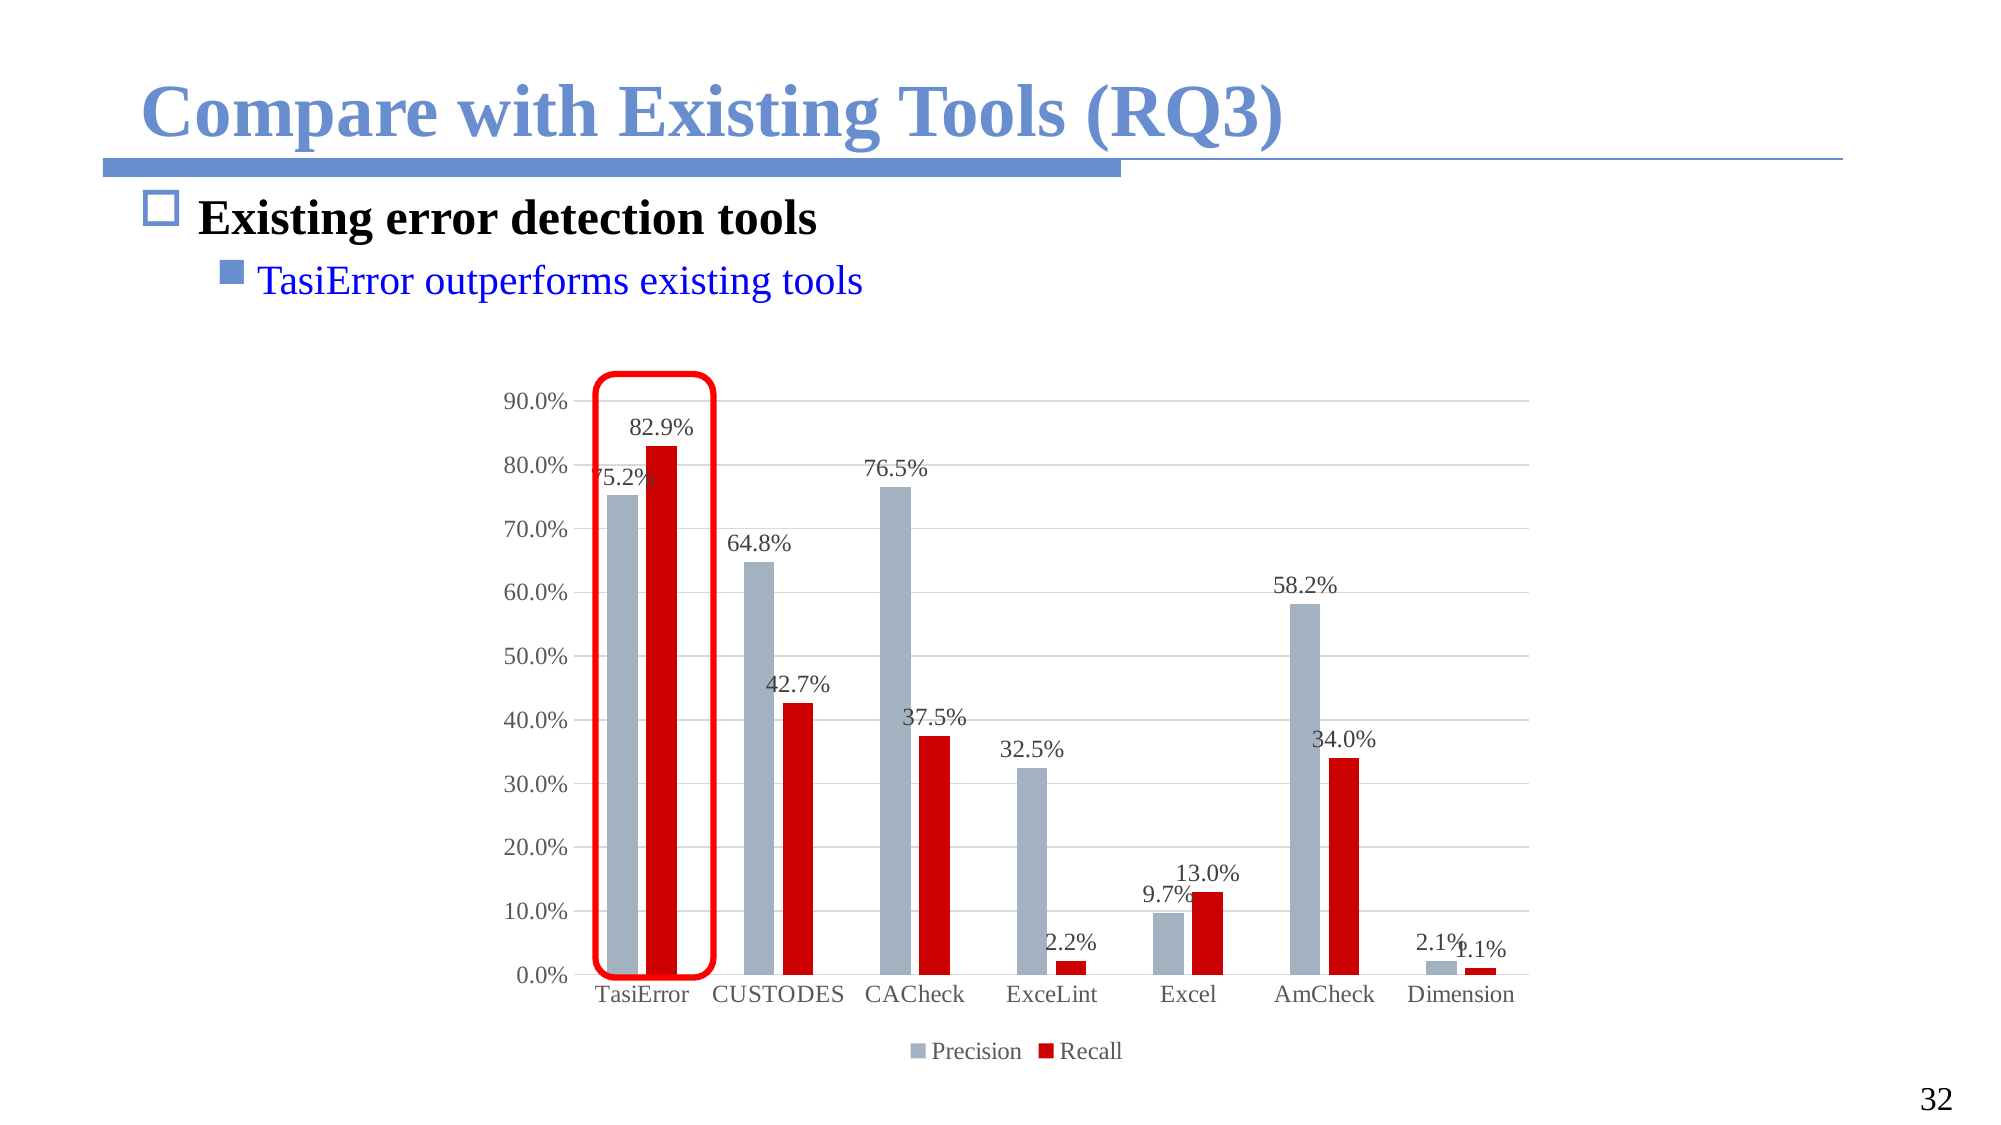

# Compare with Existing Tools (RQ3)
Existing error detection tools
TasiError outperforms existing tools

### Chart

| Category | Precision | Recall |
|---|---|---|
| TasiError | 0.752 | 0.829 |
| CUSTODES | 0.648 | 0.427 |
| CACheck | 0.765 | 0.375 |
| ExceLint | 0.325 | 0.022 |
| Excel | 0.097 | 0.13 |
| AmCheck | 0.582 | 0.34 |
| Dimension | 0.021 | 0.011 |
32